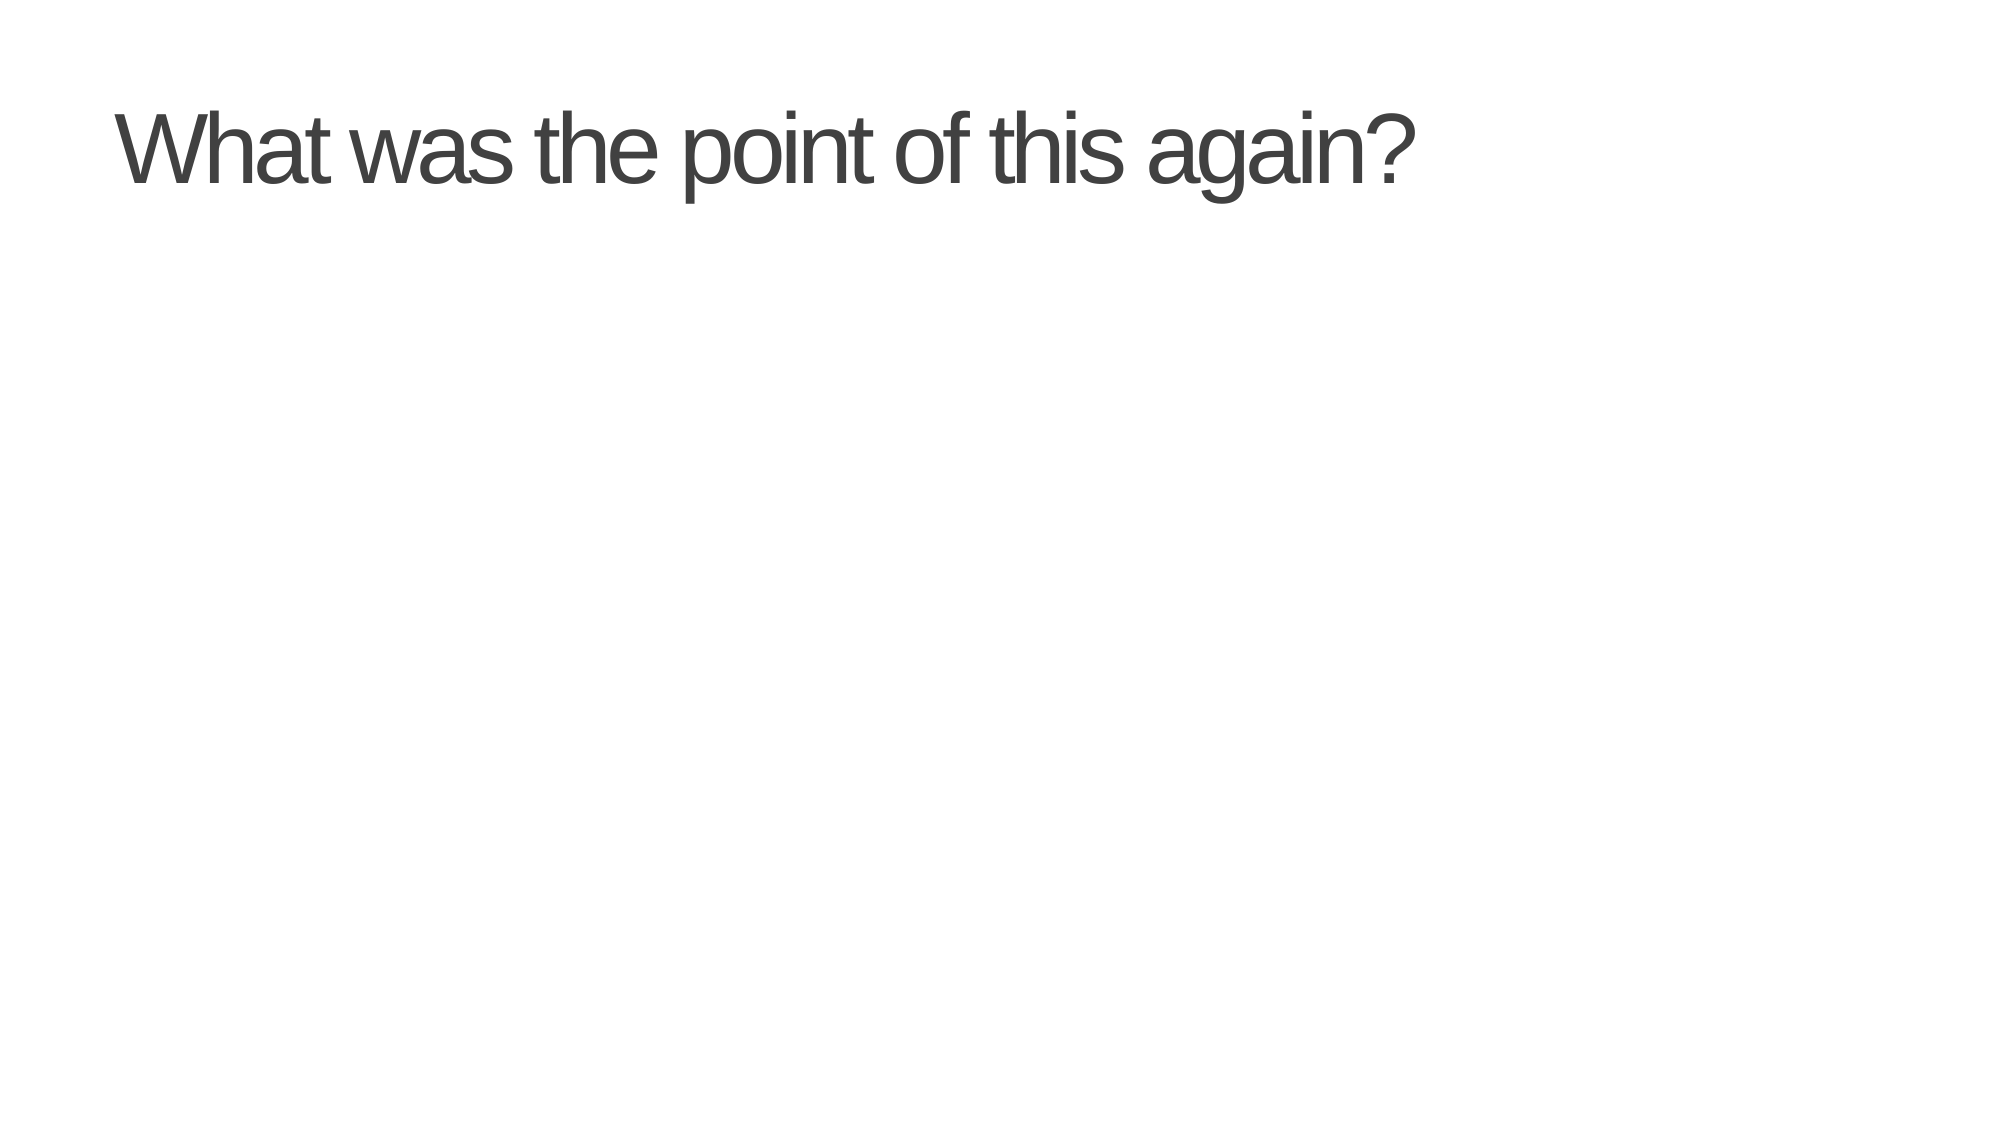

# What was the point of this again?